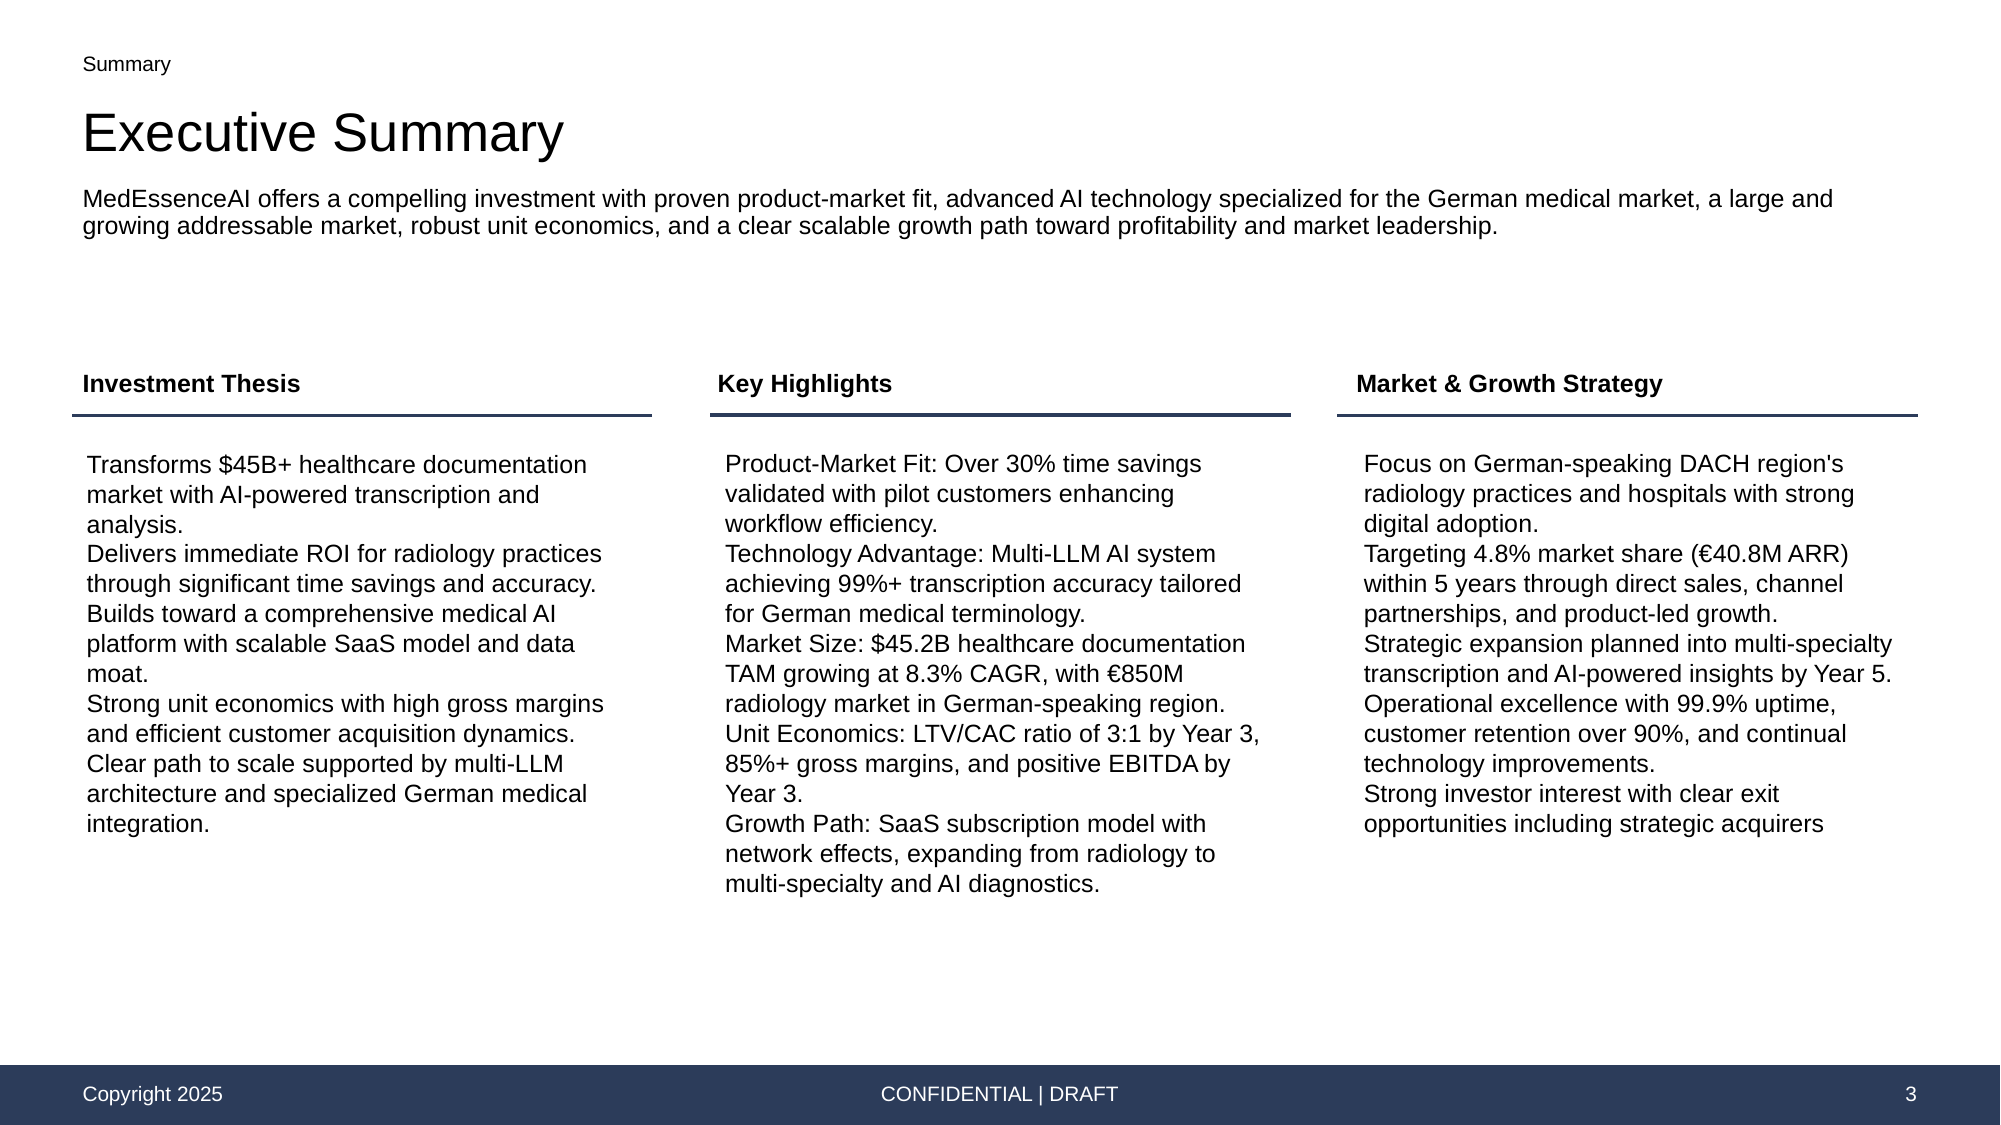

Summary
# Executive Summary
MedEssenceAI offers a compelling investment with proven product-market fit, advanced AI technology specialized for the German medical market, a large and growing addressable market, robust unit economics, and a clear scalable growth path toward profitability and market leadership.
Key Highlights
Market & Growth Strategy
Investment Thesis
Product-Market Fit: Over 30% time savings validated with pilot customers enhancing workflow efficiency.
Technology Advantage: Multi-LLM AI system achieving 99%+ transcription accuracy tailored for German medical terminology.
Market Size: $45.2B healthcare documentation TAM growing at 8.3% CAGR, with €850M radiology market in German-speaking region.
Unit Economics: LTV/CAC ratio of 3:1 by Year 3, 85%+ gross margins, and positive EBITDA by Year 3.
Growth Path: SaaS subscription model with network effects, expanding from radiology to multi-specialty and AI diagnostics.
Focus on German-speaking DACH region's radiology practices and hospitals with strong digital adoption.
Targeting 4.8% market share (€40.8M ARR) within 5 years through direct sales, channel partnerships, and product-led growth.
Strategic expansion planned into multi-specialty transcription and AI-powered insights by Year 5.
Operational excellence with 99.9% uptime, customer retention over 90%, and continual technology improvements.
Strong investor interest with clear exit opportunities including strategic acquirers
Transforms $45B+ healthcare documentation market with AI-powered transcription and analysis.
Delivers immediate ROI for radiology practices through significant time savings and accuracy.
Builds toward a comprehensive medical AI platform with scalable SaaS model and data moat.
Strong unit economics with high gross margins and efficient customer acquisition dynamics.
Clear path to scale supported by multi-LLM architecture and specialized German medical integration.
CONFIDENTIAL | DRAFT
3